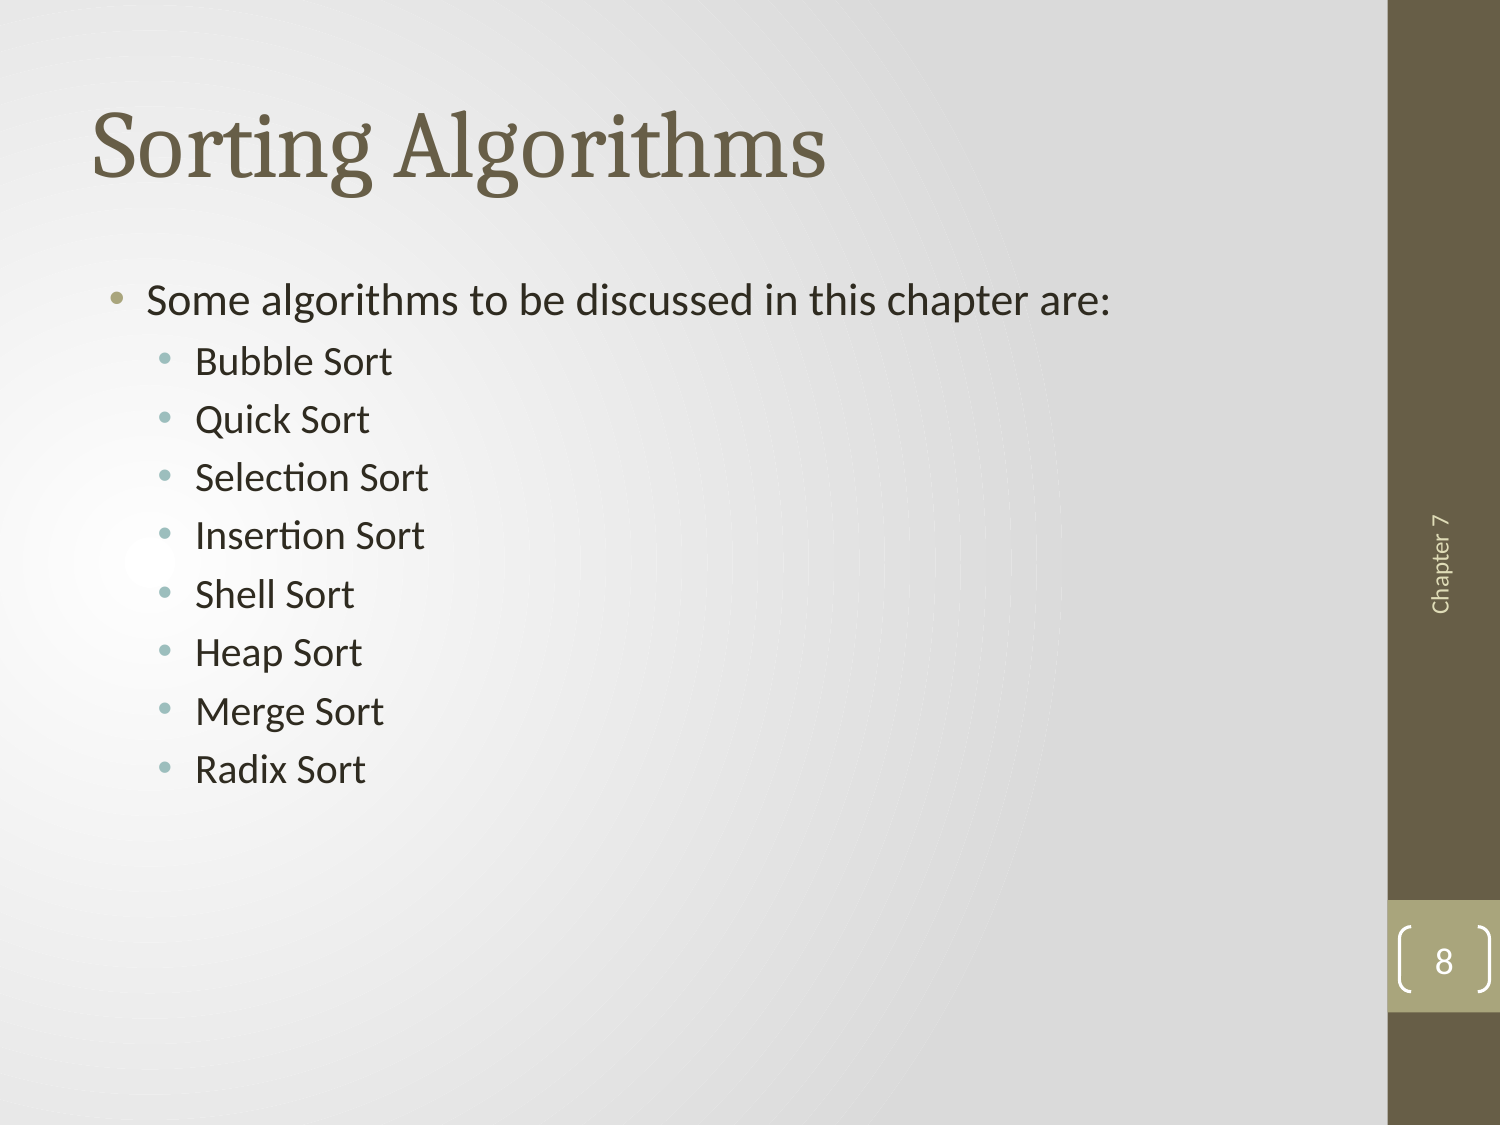

# Sorting Algorithms
Some algorithms to be discussed in this chapter are:
Bubble Sort
Quick Sort
Selection Sort
Insertion Sort
Shell Sort
Heap Sort
Merge Sort
Radix Sort

Chapter 7
8